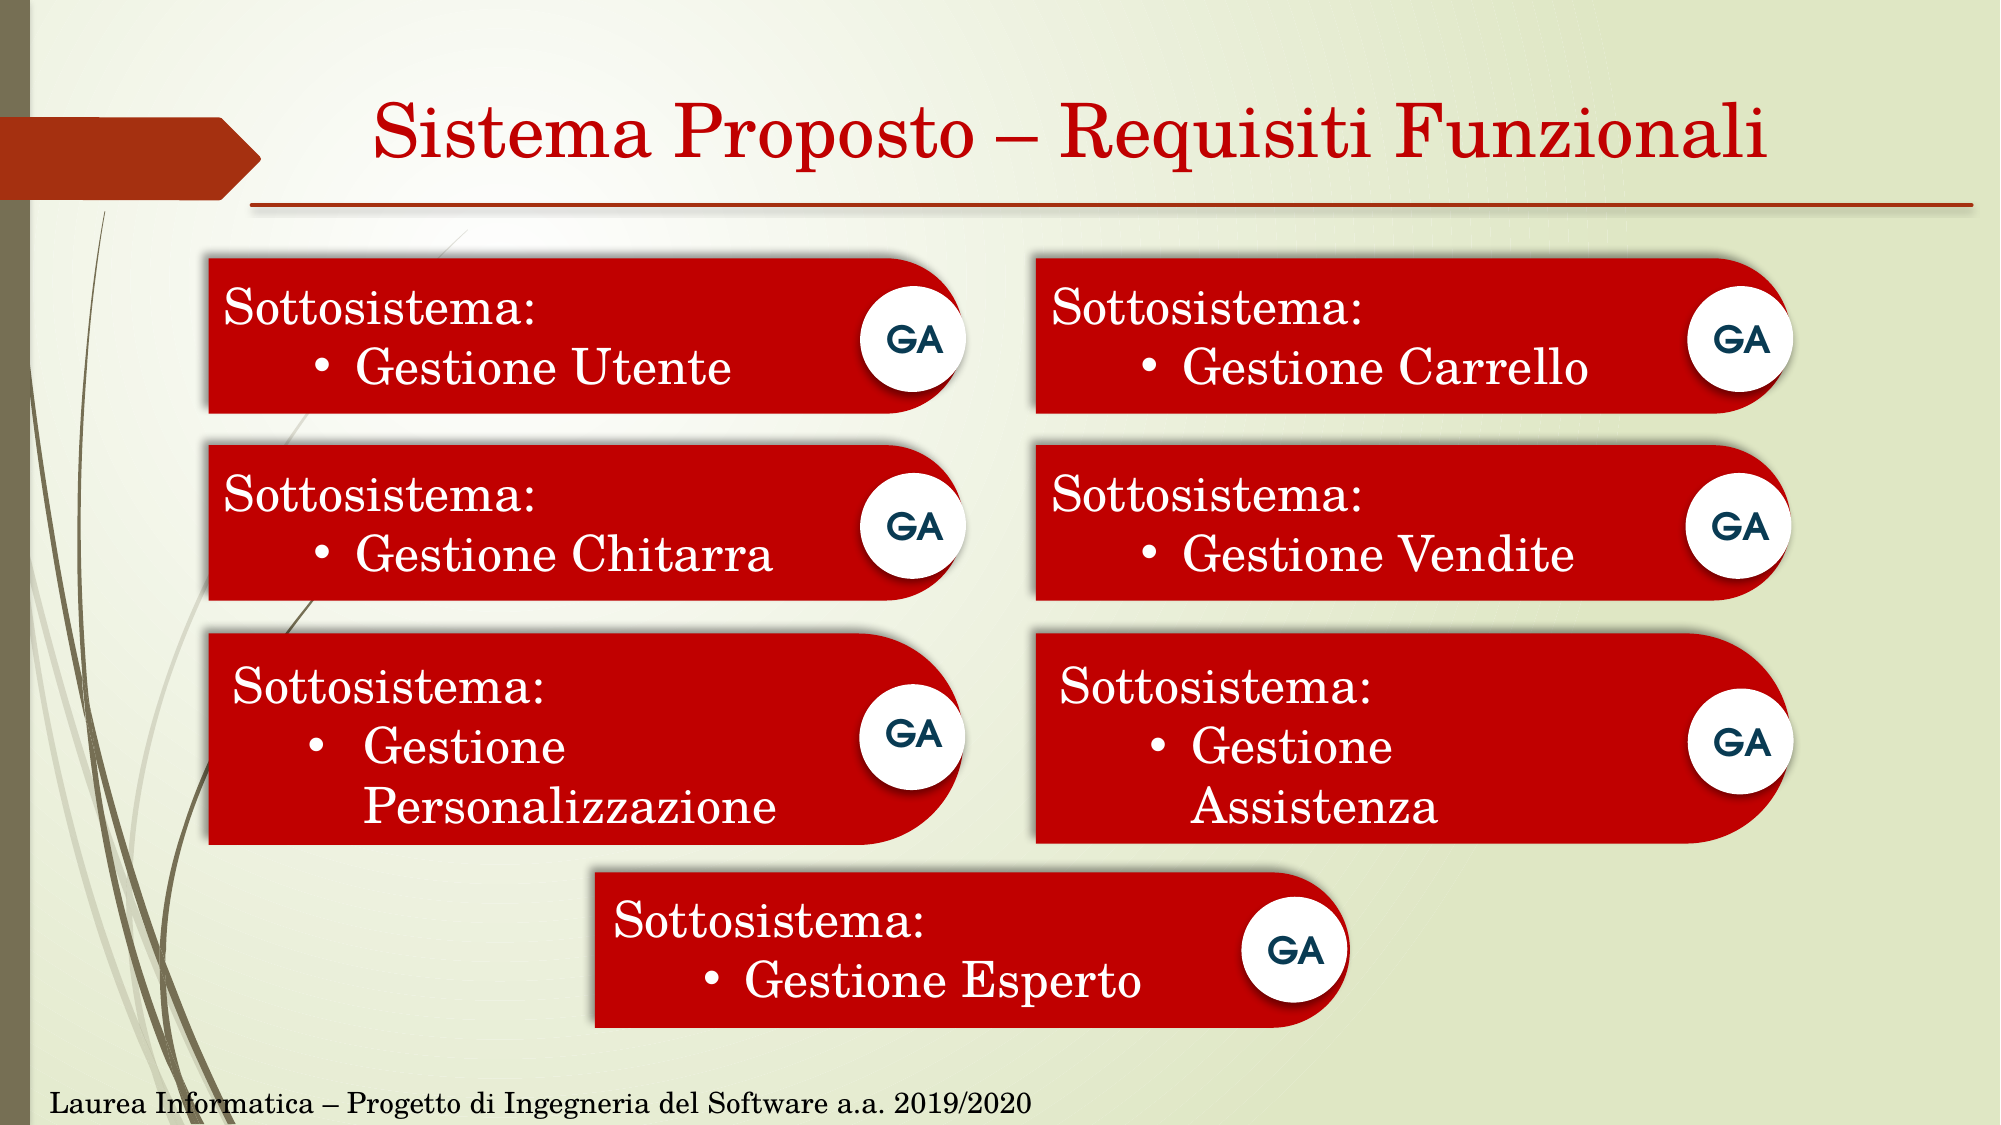

# Sistema Proposto – Requisiti Funzionali

Sottosistema:
Gestione Utente
Sottosistema:
Gestione Carrello

GA
GA

Sottosistema:
Gestione Chitarra
Sottosistema:
Gestione Vendite

GA
GA

Sottosistema:
Gestione Personalizzazione
Sottosistema:
Gestione Assistenza

GA
GA
Sottosistema:
Gestione Esperto

GA
Laurea Informatica – Progetto di Ingegneria del Software a.a. 2019/2020